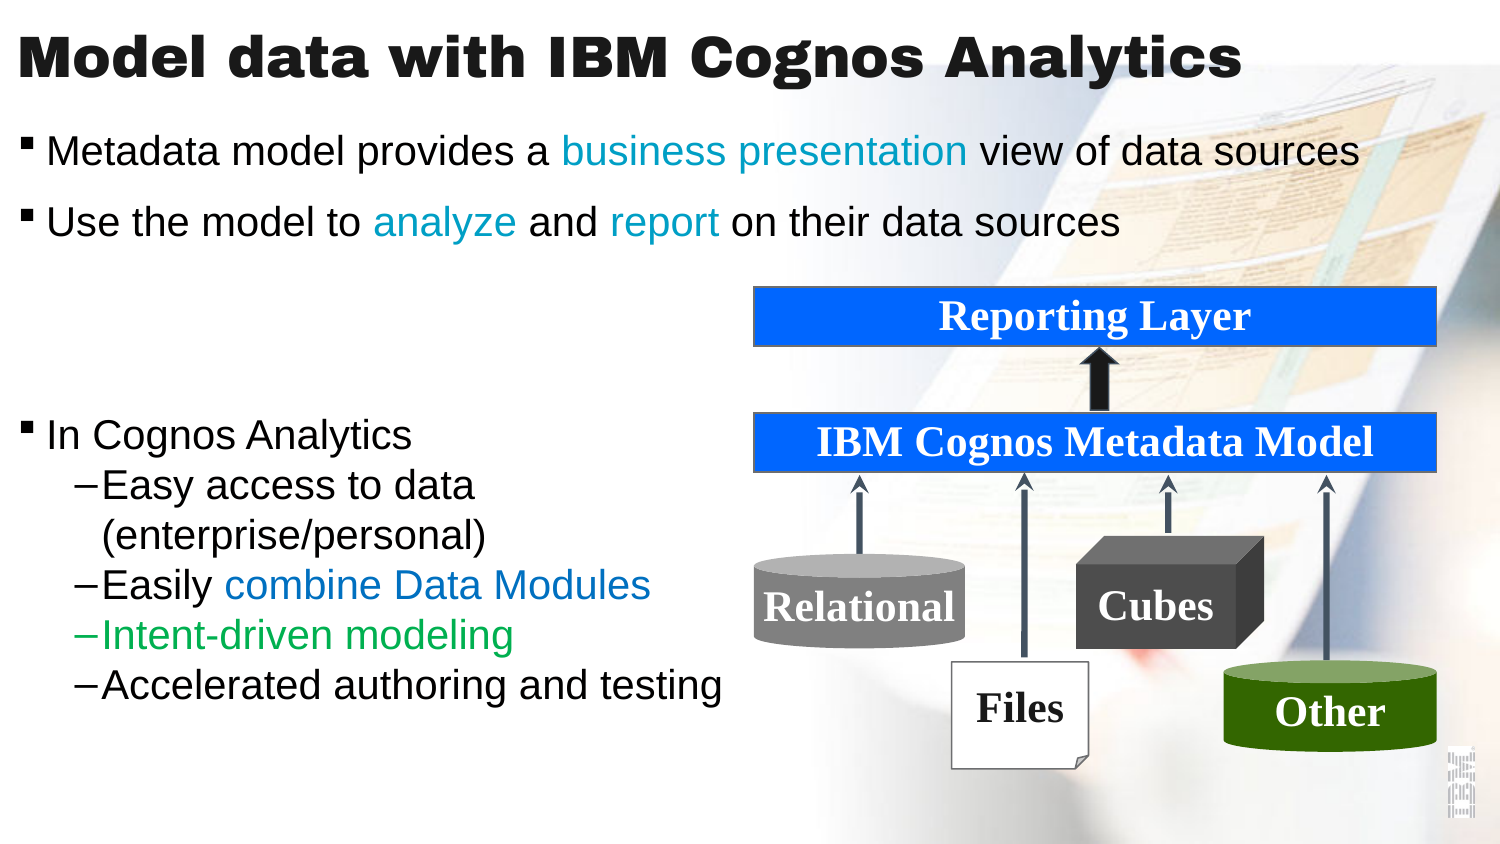

# Model data with IBM Cognos Analytics
Metadata model provides a business presentation view of data sources
Use the model to analyze and report on their data sources

In Cognos Analytics
Easy access to data
(enterprise/personal)
Easily combine Data Modules
Intent-driven modeling
Accelerated authoring and testing
Reporting Layer

IBM Cognos Metadata Model

Cubes
Relational
Other
Files